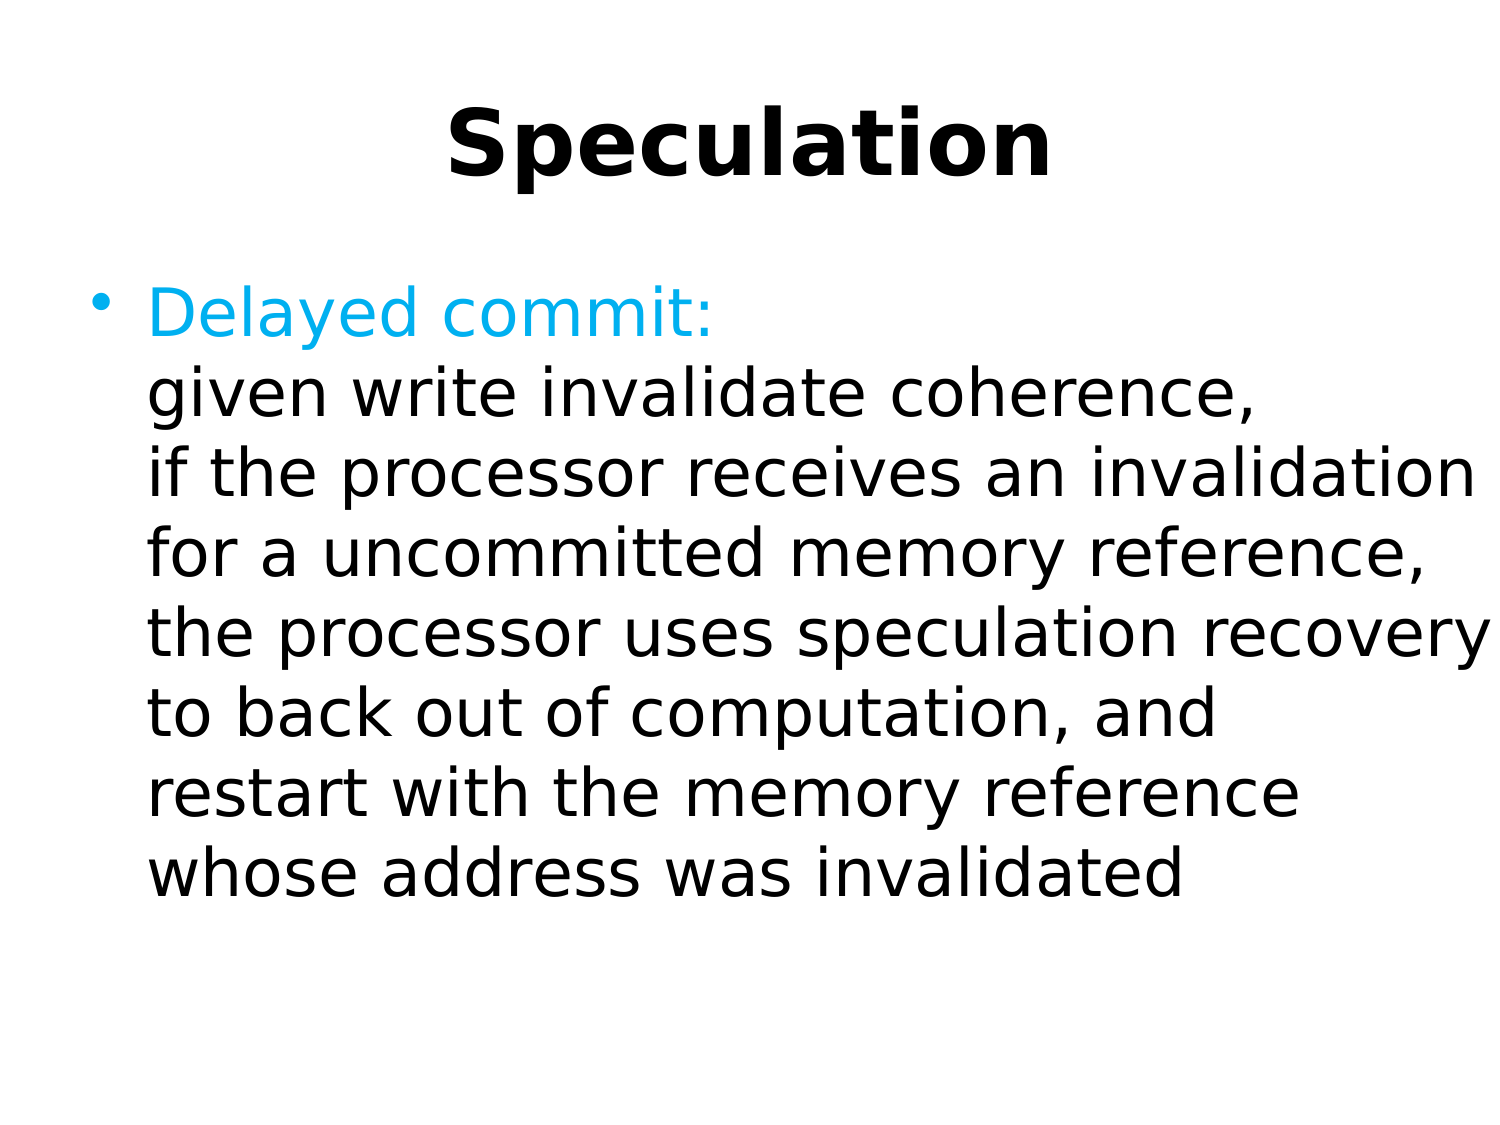

# Speculation
Delayed commit:                              given write invalidate coherence,           if the processor receives an invalidation for a uncommitted memory reference, the processor uses speculation recovery to back out of computation, and           restart with the memory reference whose address was invalidated